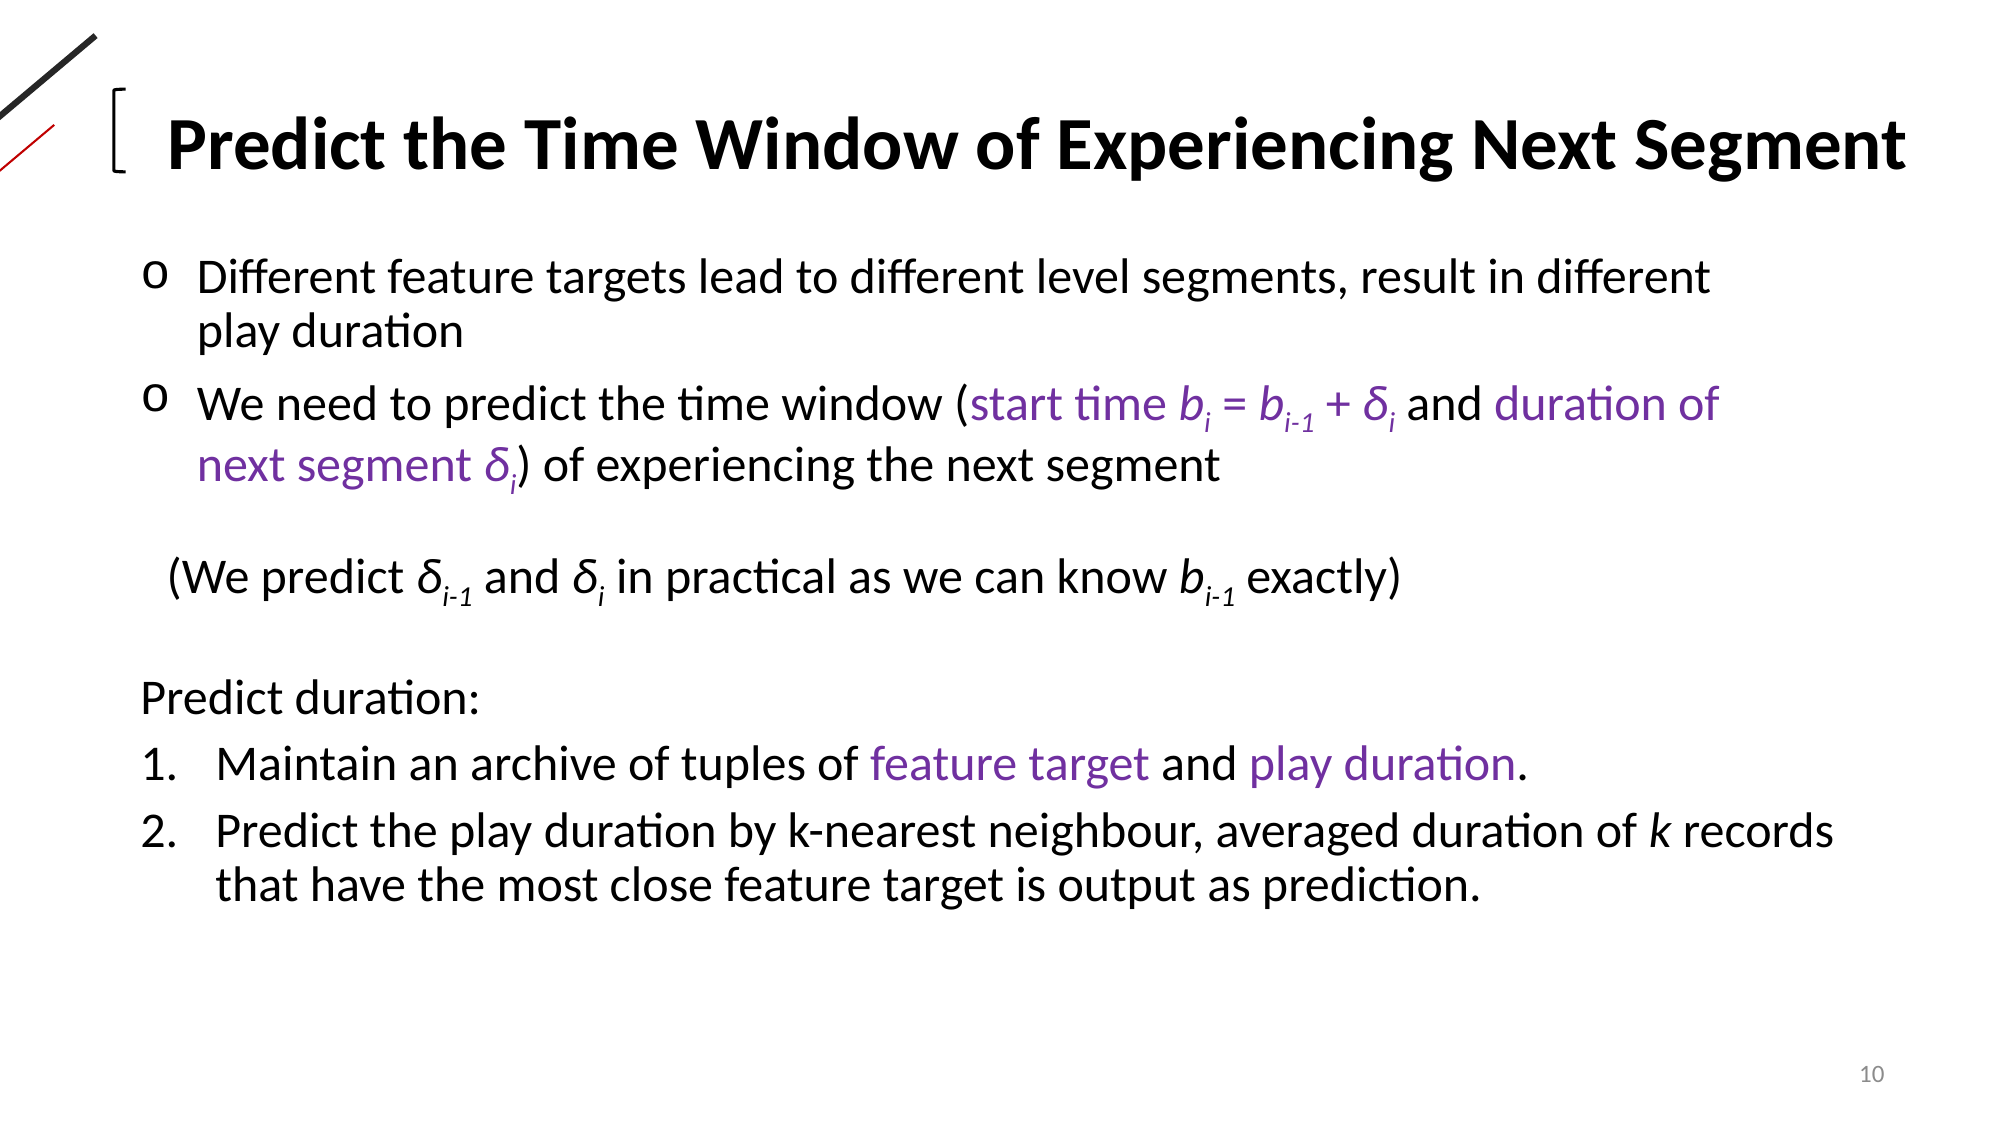

Predict the Time Window of Experiencing Next Segment

Different feature targets lead to different level segments, result in different play duration
We need to predict the time window (start time bi = bi-1 + δi and duration of next segment δi) of experiencing the next segment
(We predict δi-1 and δi in practical as we can know bi-1 exactly)
Predict duration:
Maintain an archive of tuples of feature target and play duration.
Predict the play duration by k-nearest neighbour, averaged duration of k records that have the most close feature target is output as prediction.
10